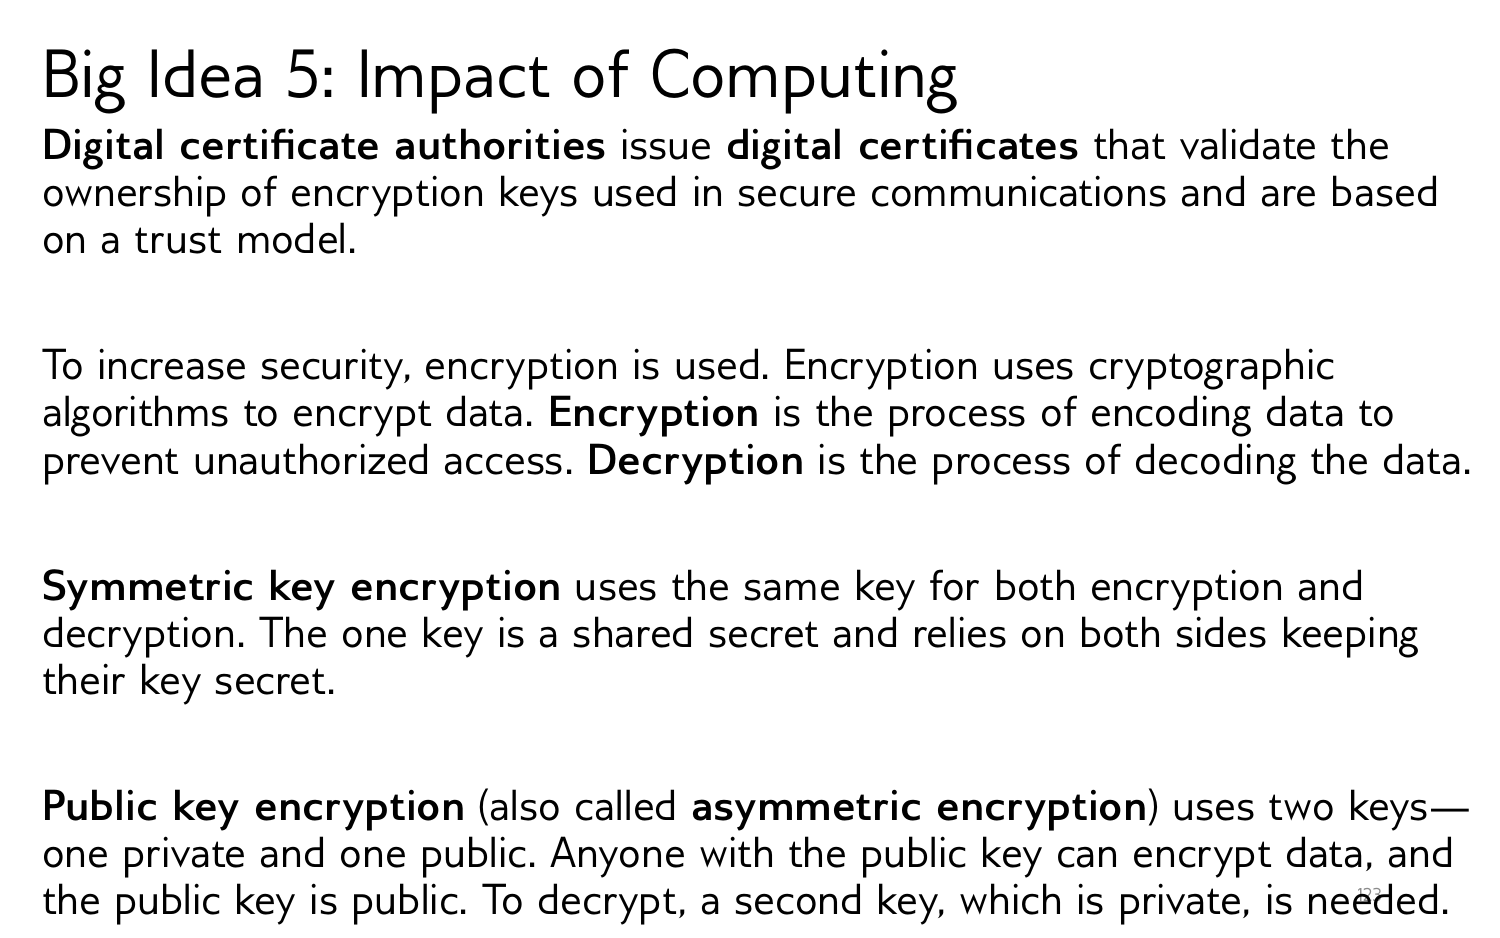

# Big Idea 5: Impact of Computing
﻿Digital certificate authorities issue digital certificates that validate the ownership of encryption keys used in secure communications and are based on a trust model.

﻿To increase security, encryption is used. Encryption uses cryptographic algorithms to encrypt data. Encryption is the process of encoding data to prevent unauthorized access. Decryption is the process of decoding the data.

Symmetric key encryption uses the same key for both encryption and decryption. The one key is a shared secret and relies on both sides keeping their key secret.

﻿Public key encryption (also called asymmetric encryption) uses two keys—one private and one public. Anyone with the public key can encrypt data, and the public key is public. To decrypt, a second key, which is private, is needed.

123